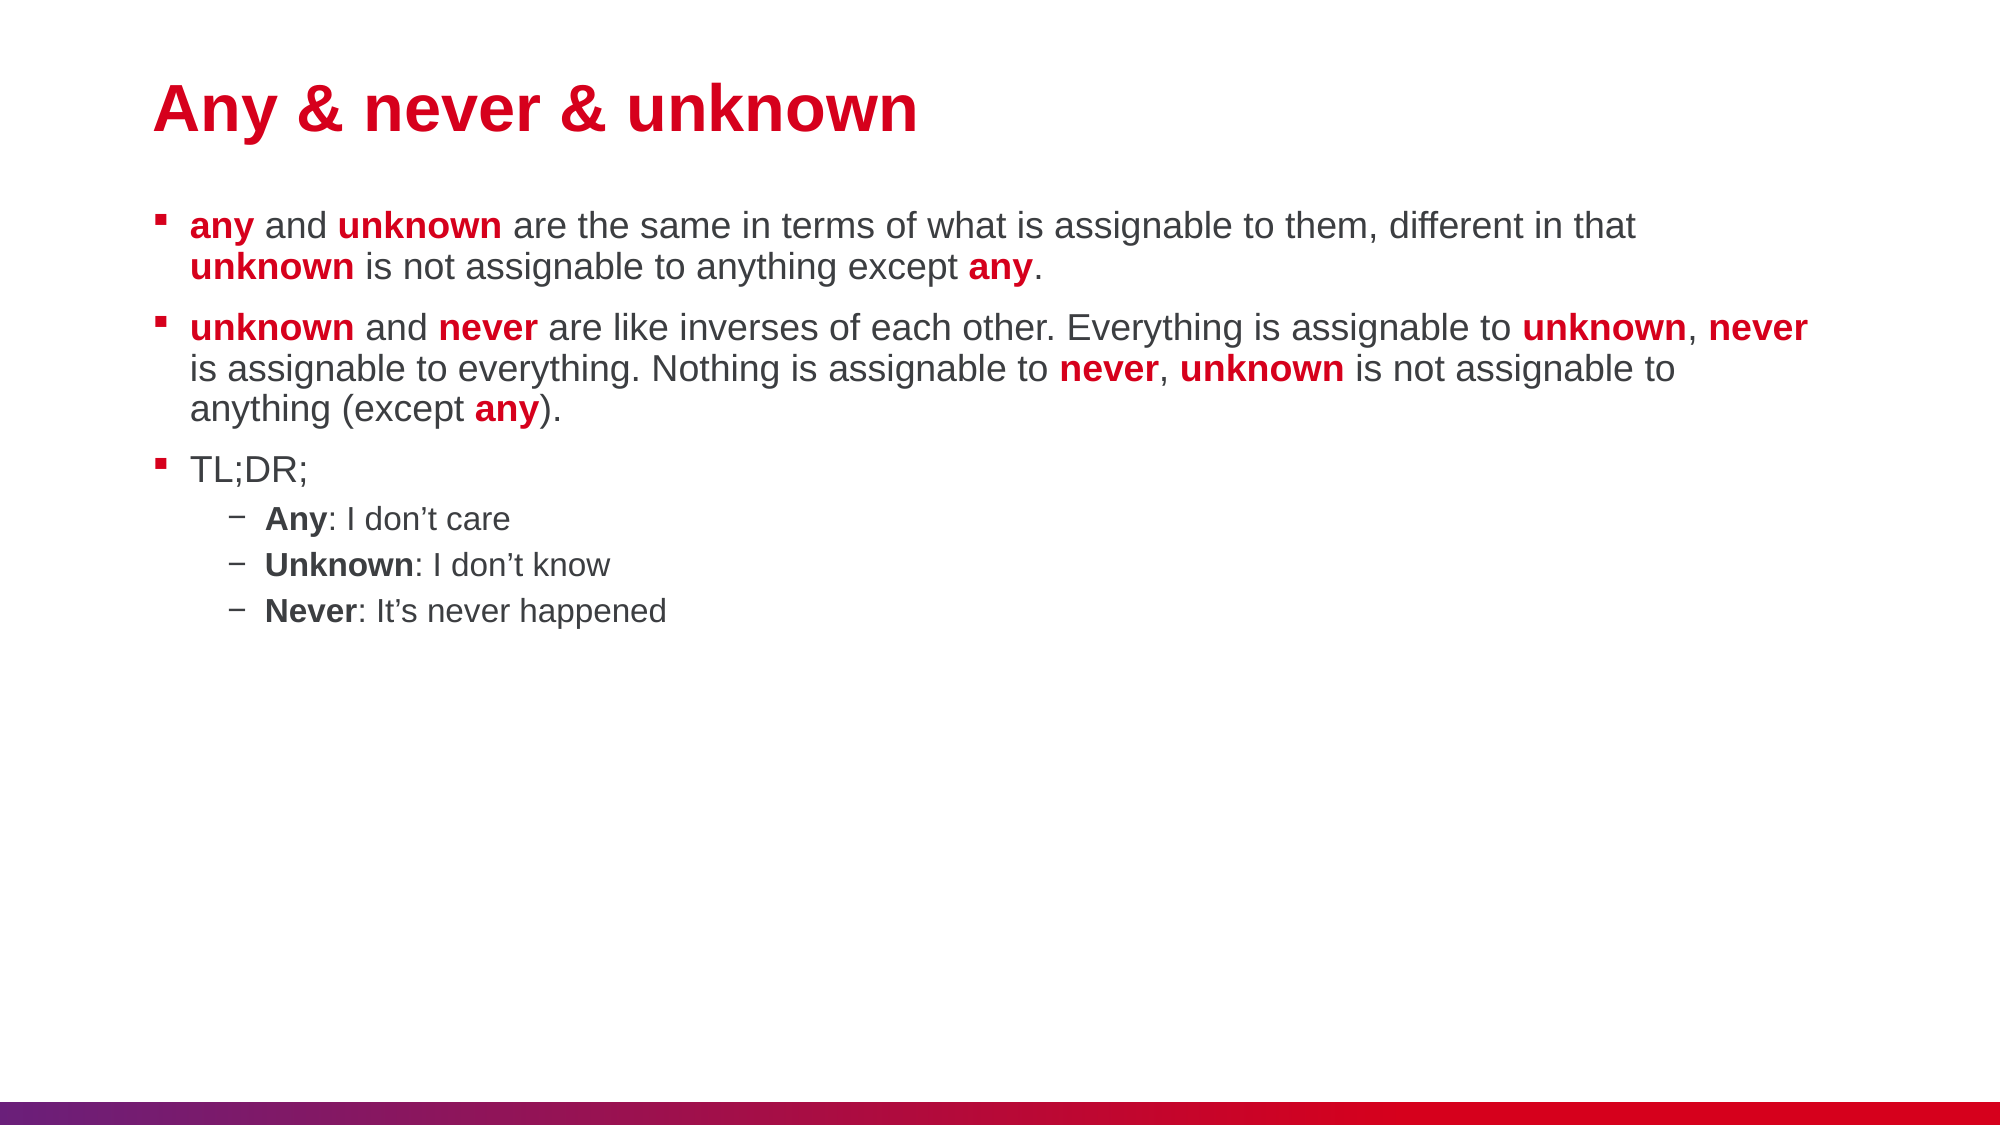

# Any & never & unknown
any and unknown are the same in terms of what is assignable to them, different in that unknown is not assignable to anything except any.
unknown and never are like inverses of each other. Everything is assignable to unknown, never is assignable to everything. Nothing is assignable to never, unknown is not assignable to anything (except any).
TL;DR;
Any: I don’t care
Unknown: I don’t know
Never: It’s never happened